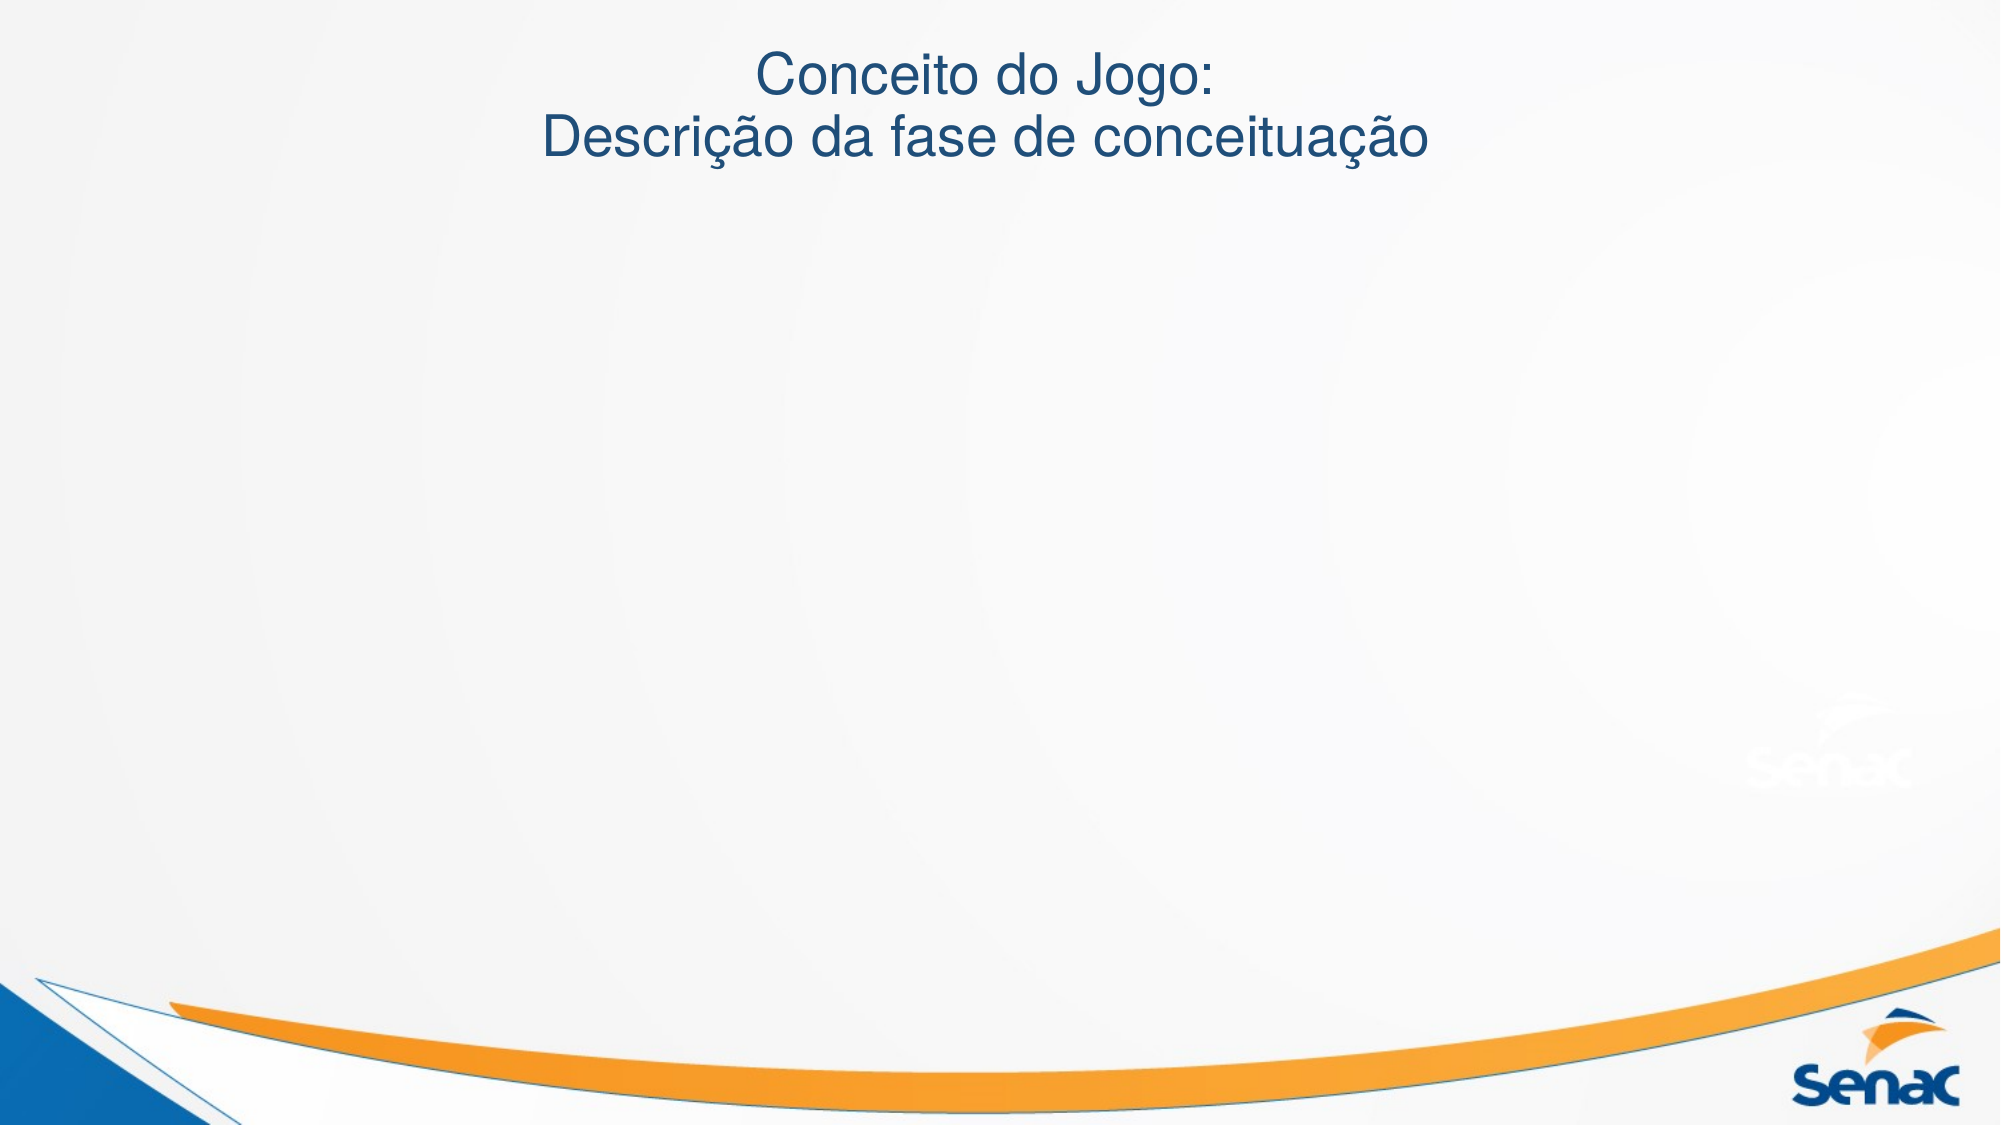

# Conceito do Jogo: Descrição da fase de conceituação